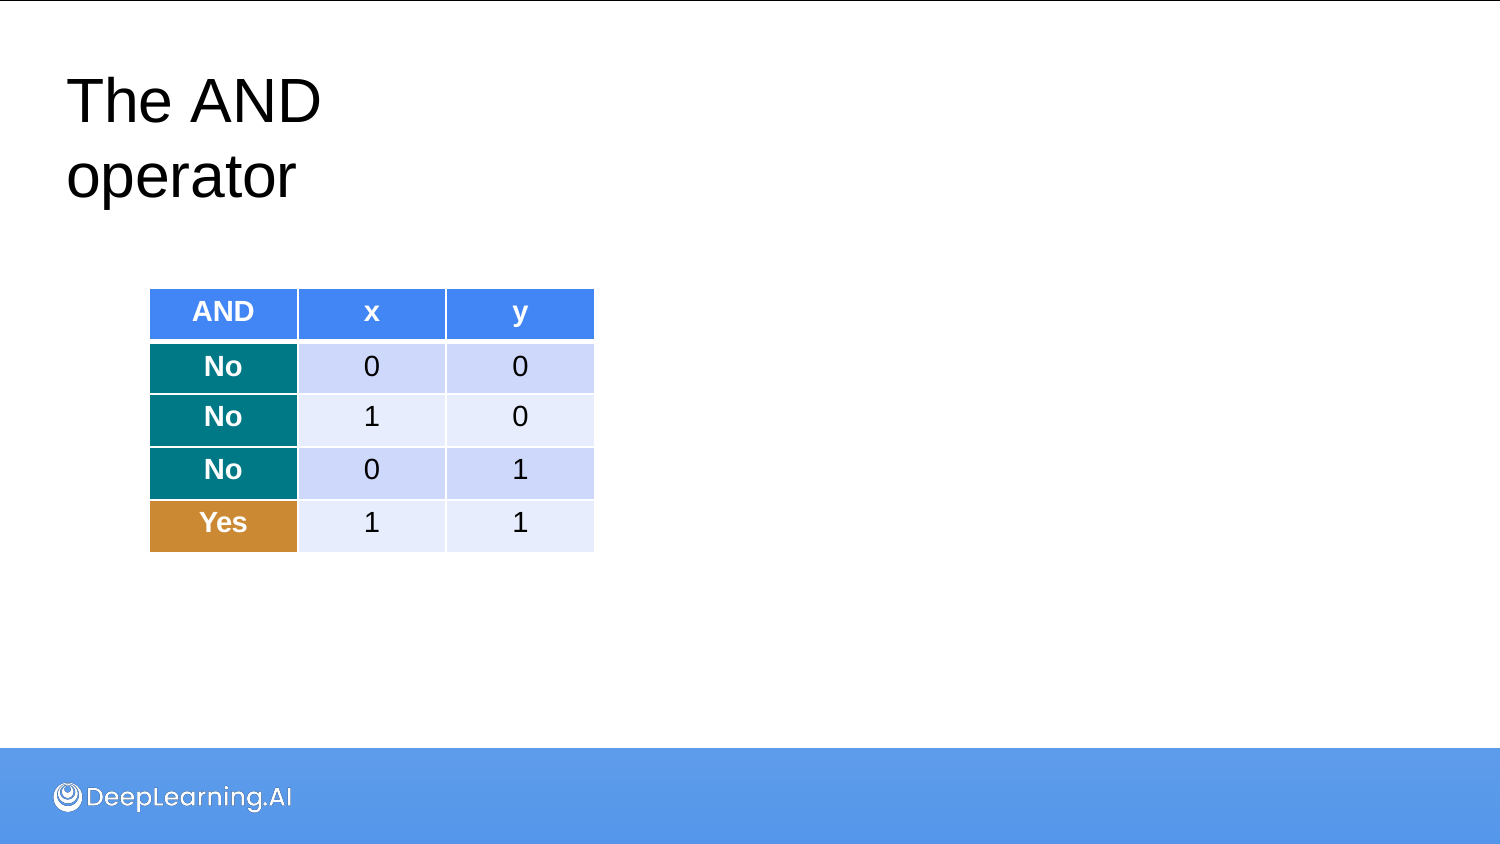

# The AND operator
| AND | x | y |
| --- | --- | --- |
| No | 0 | 0 |
| No | 1 | 0 |
| No | 0 | 1 |
| Yes | 1 | 1 |